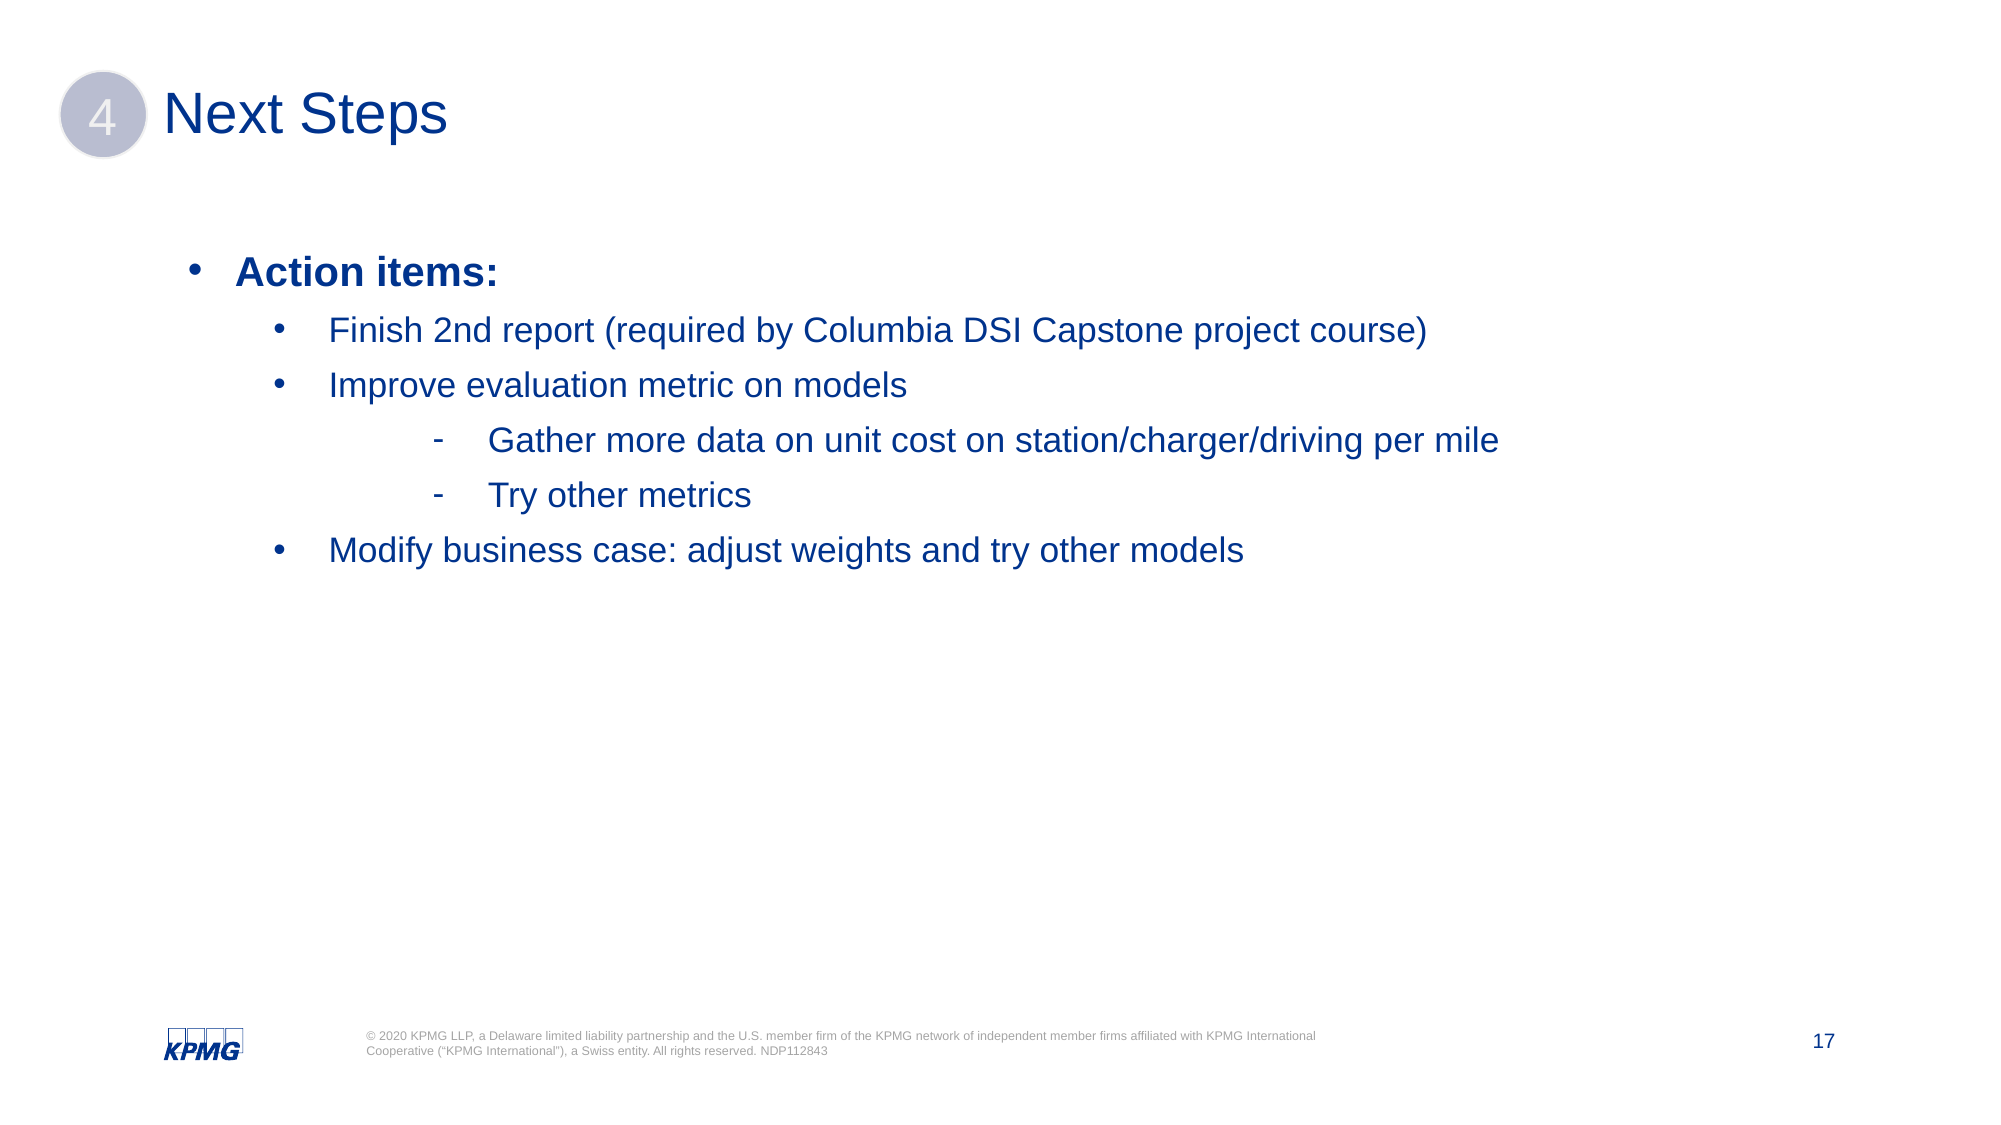

# Next Steps
4

Action items:
Finish 2nd report (required by Columbia DSI Capstone project course)
Improve evaluation metric on models
Gather more data on unit cost on station/charger/driving per mile
Try other metrics
Modify business case: adjust weights and try other models